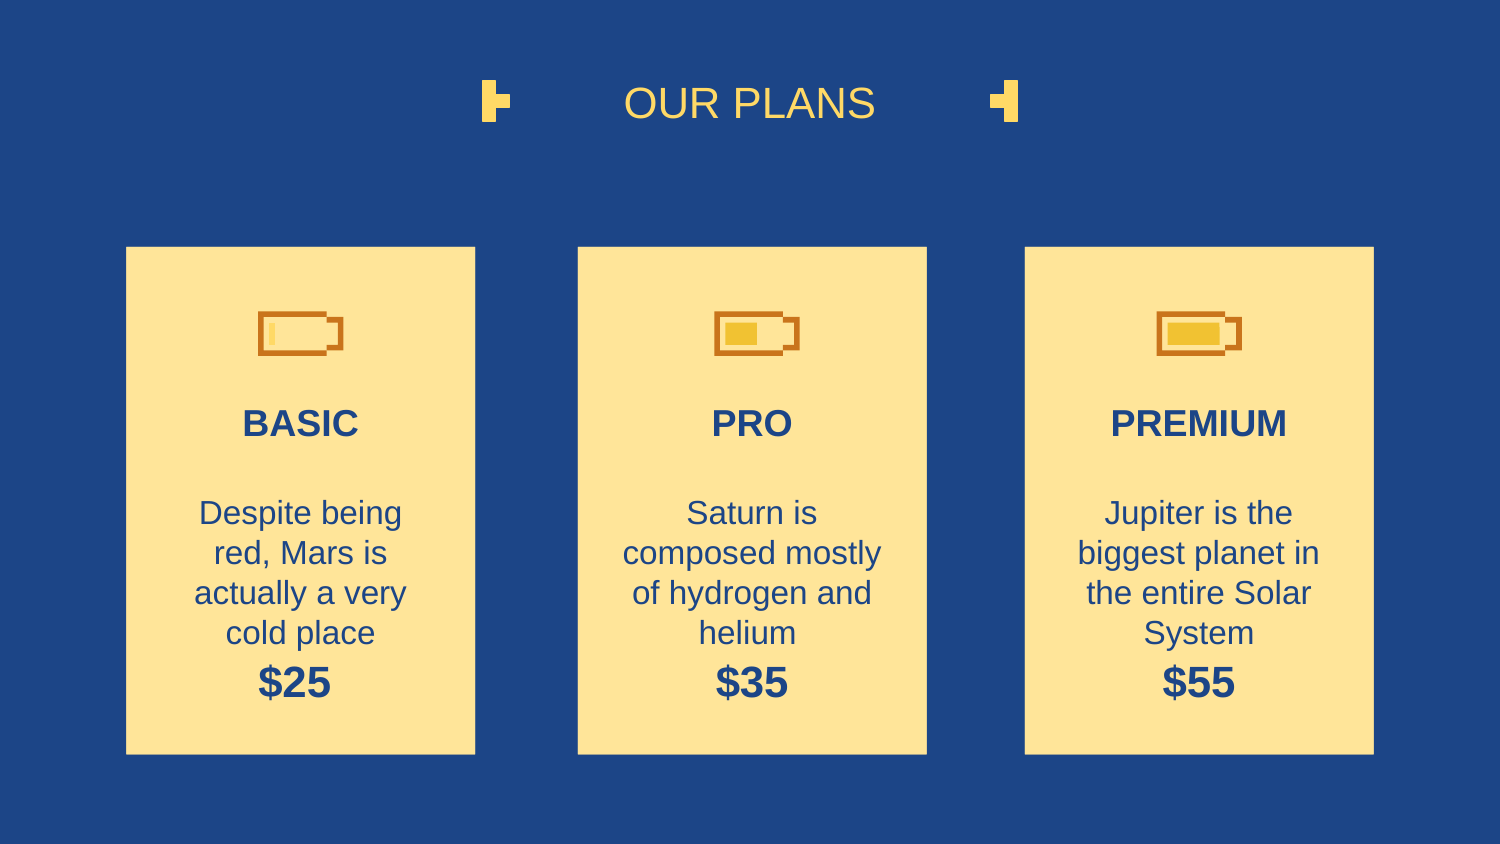

OUR PLANS

# BASIC
PRO
PREMIUM
Despite being red, Mars is actually a very cold place

Saturn is composed mostly of hydrogen and helium
Jupiter is the biggest planet in the entire Solar System

$25
$35
$55